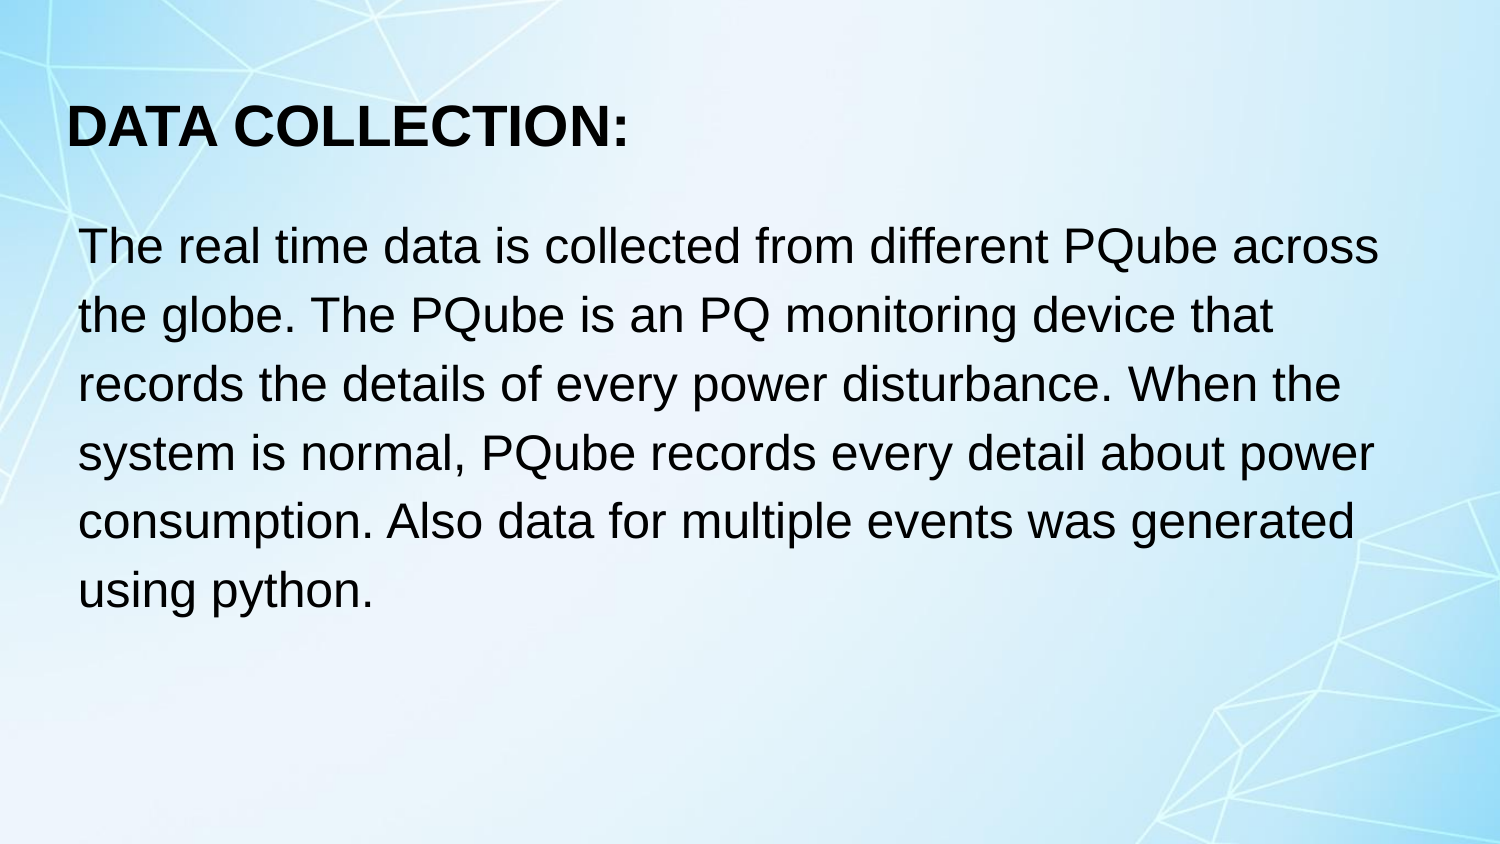

# DATA COLLECTION:
The real time data is collected from different PQube across the globe. The PQube is an PQ monitoring device that records the details of every power disturbance. When the system is normal, PQube records every detail about power consumption. Also data for multiple events was generated using python.